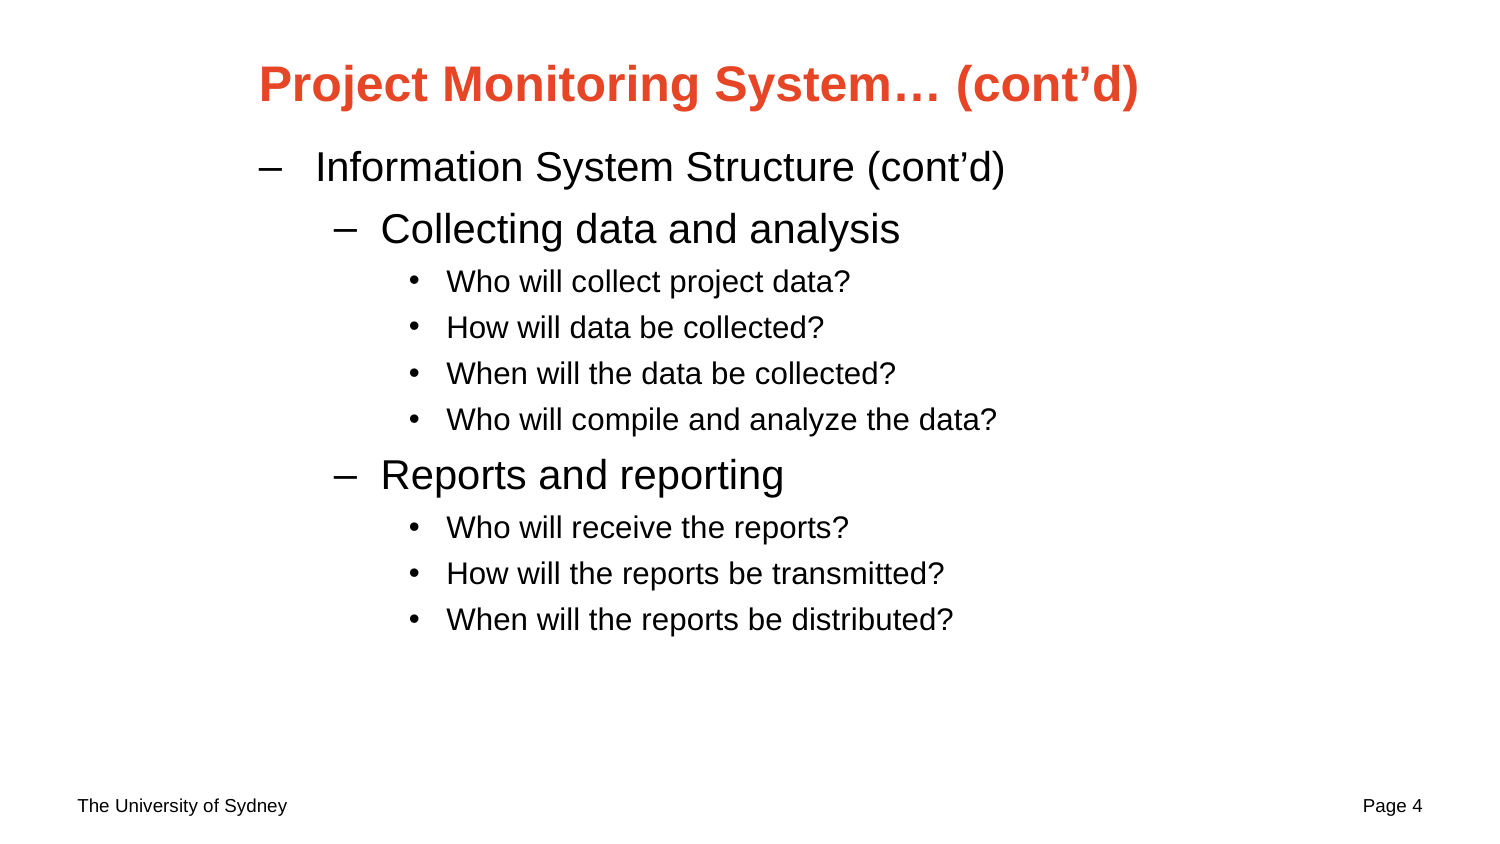

# Project Monitoring System… (cont’d)
Information System Structure (cont’d)
Collecting data and analysis
Who will collect project data?
How will data be collected?
When will the data be collected?
Who will compile and analyze the data?
Reports and reporting
Who will receive the reports?
How will the reports be transmitted?
When will the reports be distributed?